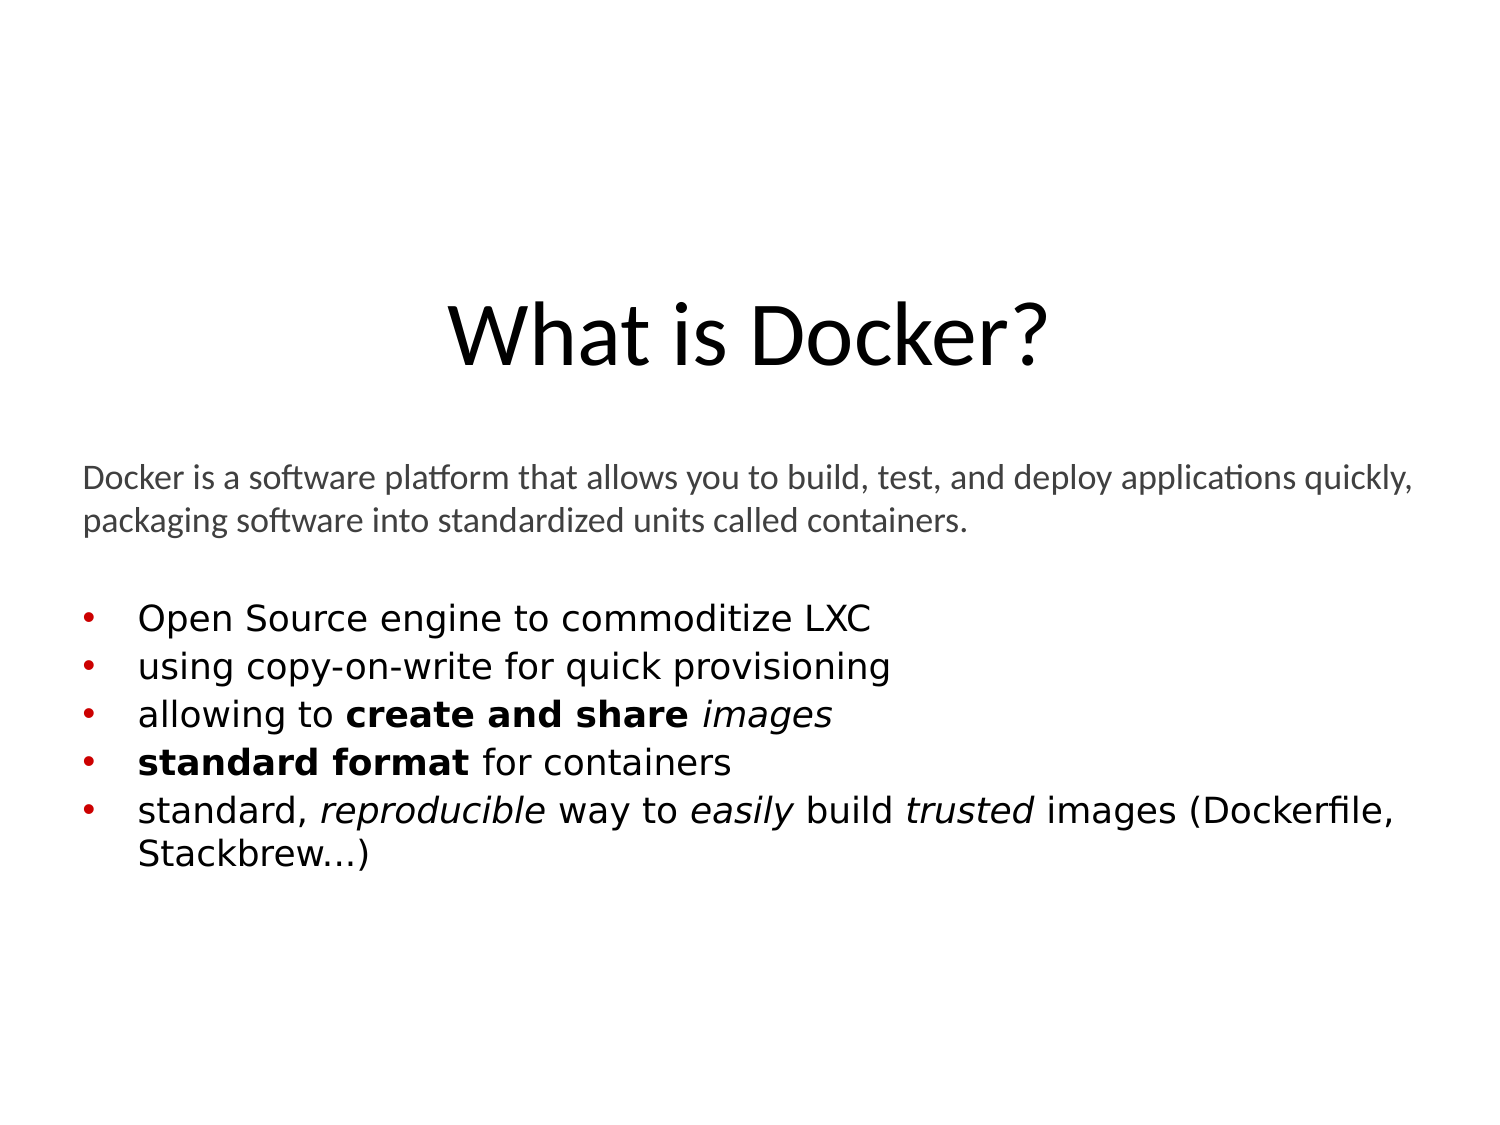

# What is Docker?

Docker is a software platform that allows you to build, test, and deploy applications quickly, packaging software into standardized units called containers.

Open Source engine to commoditize LXC
using copy-on-write for quick provisioning
allowing to create and share images
standard format for containers
standard, reproducible way to easily build trusted images (Dockerfile, Stackbrew...)